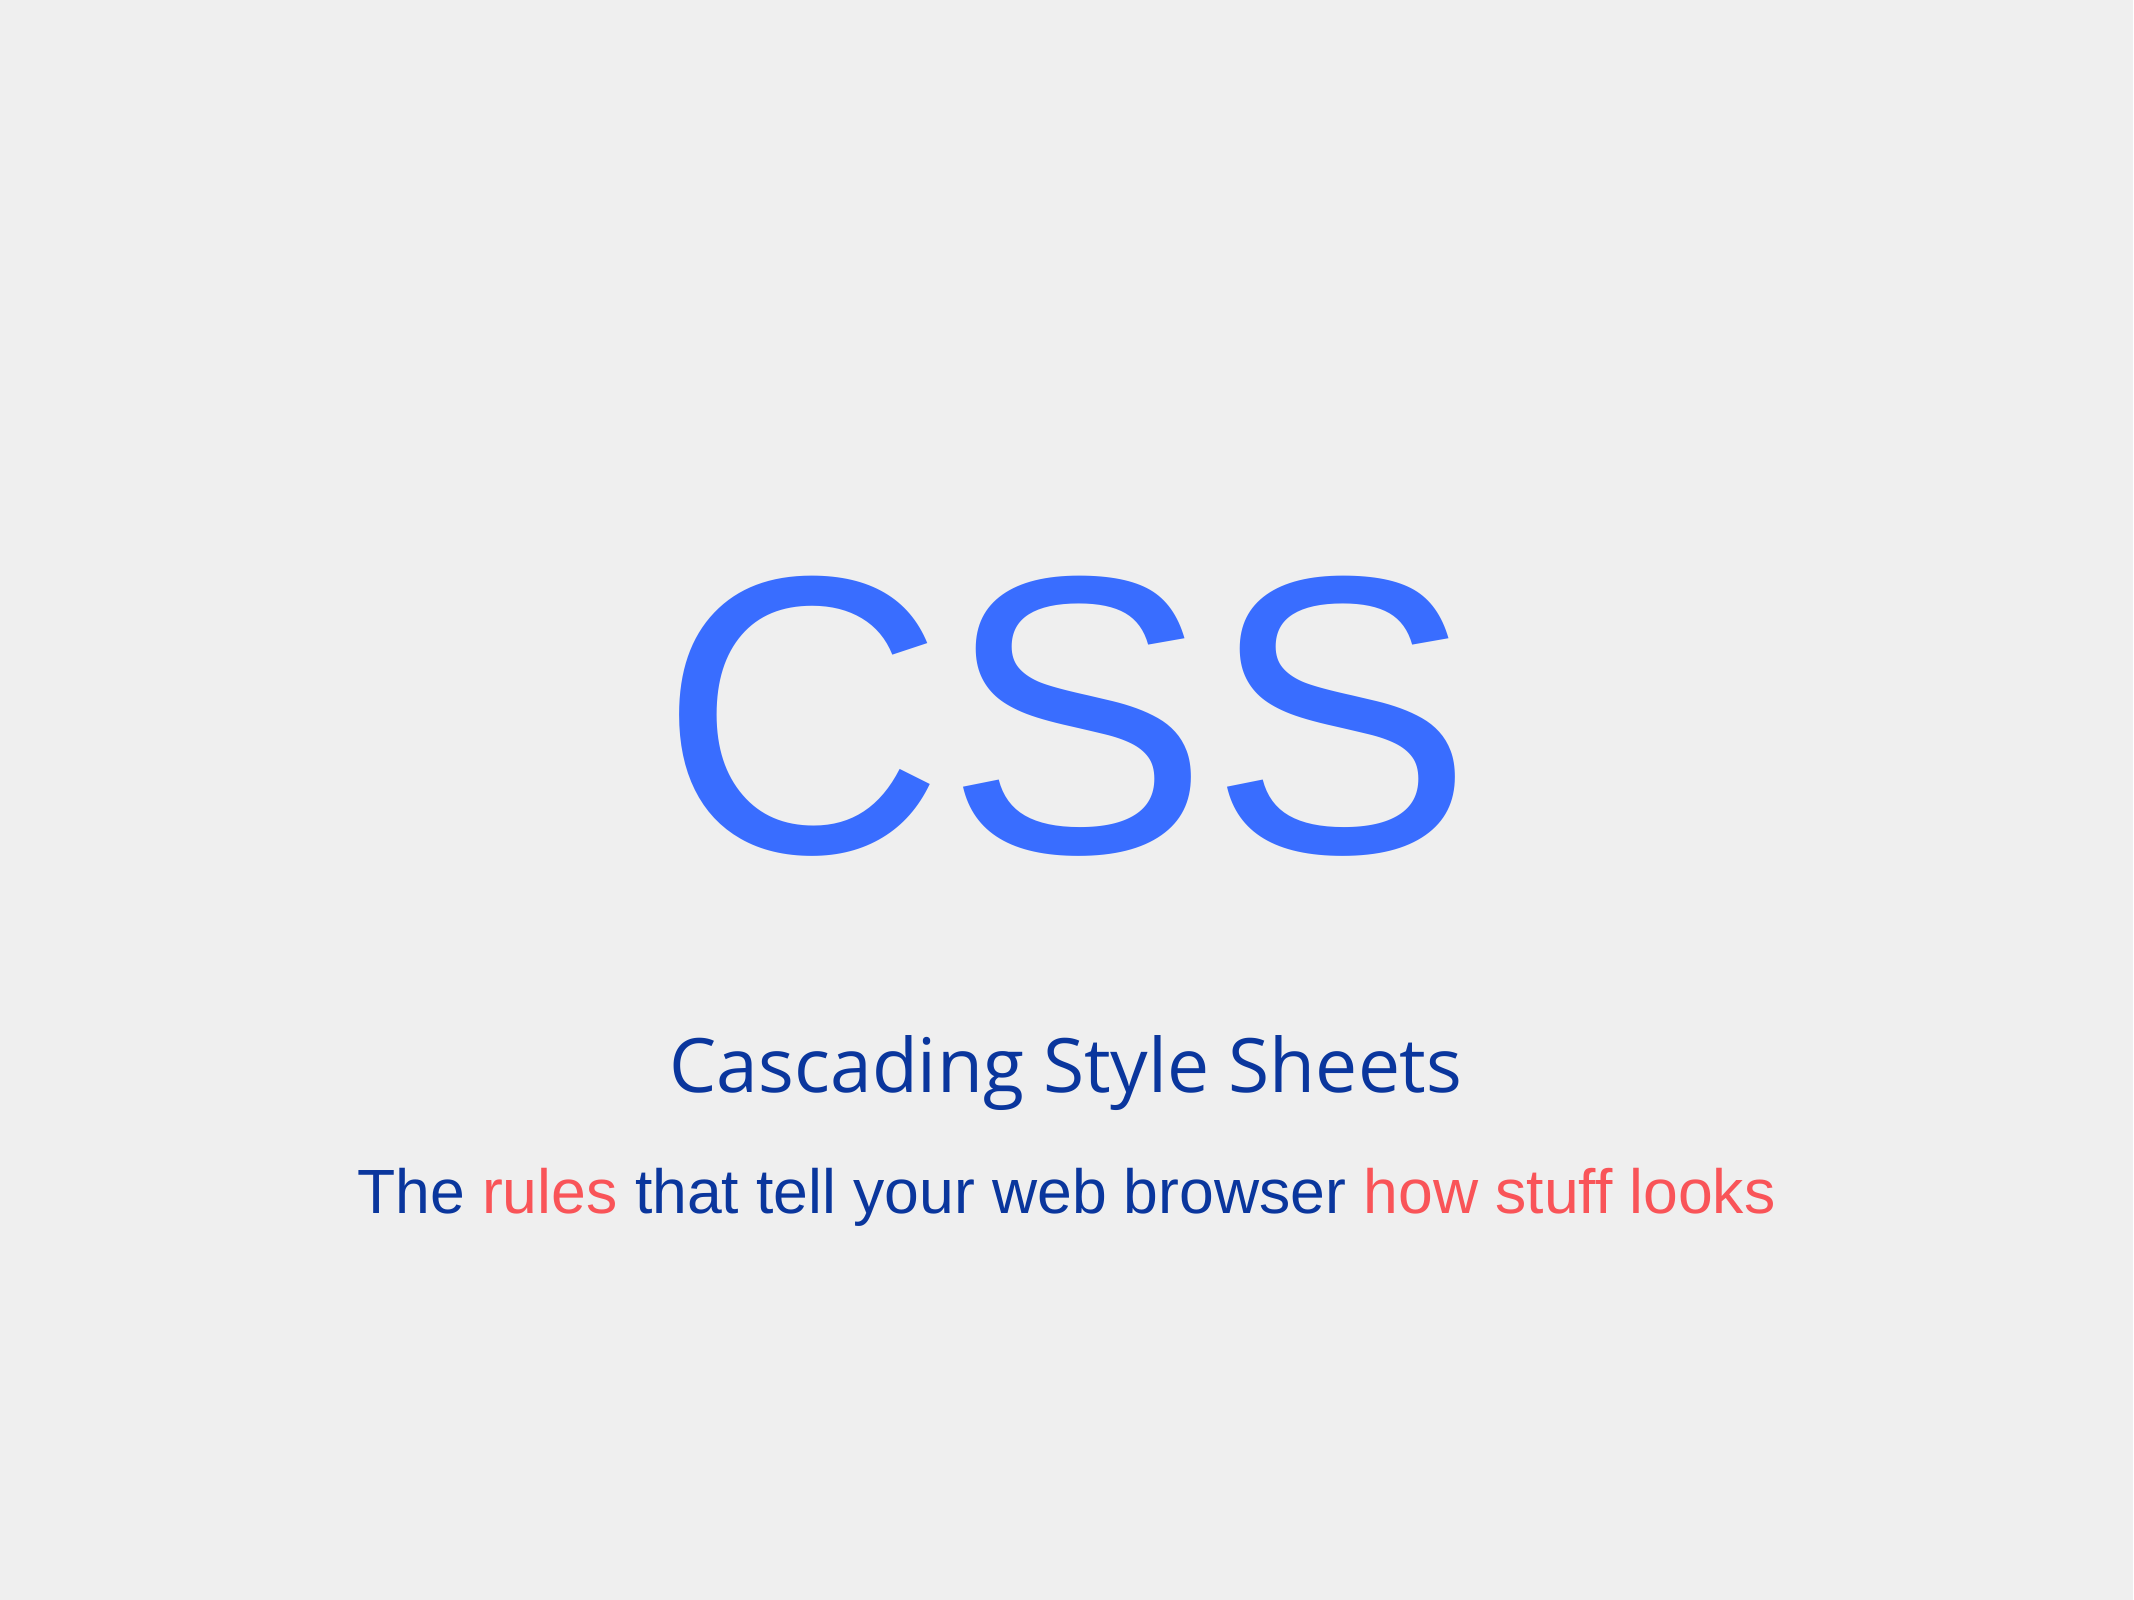

# CSS
Cascading Style Sheets
The rules that tell your web browser how stuff looks